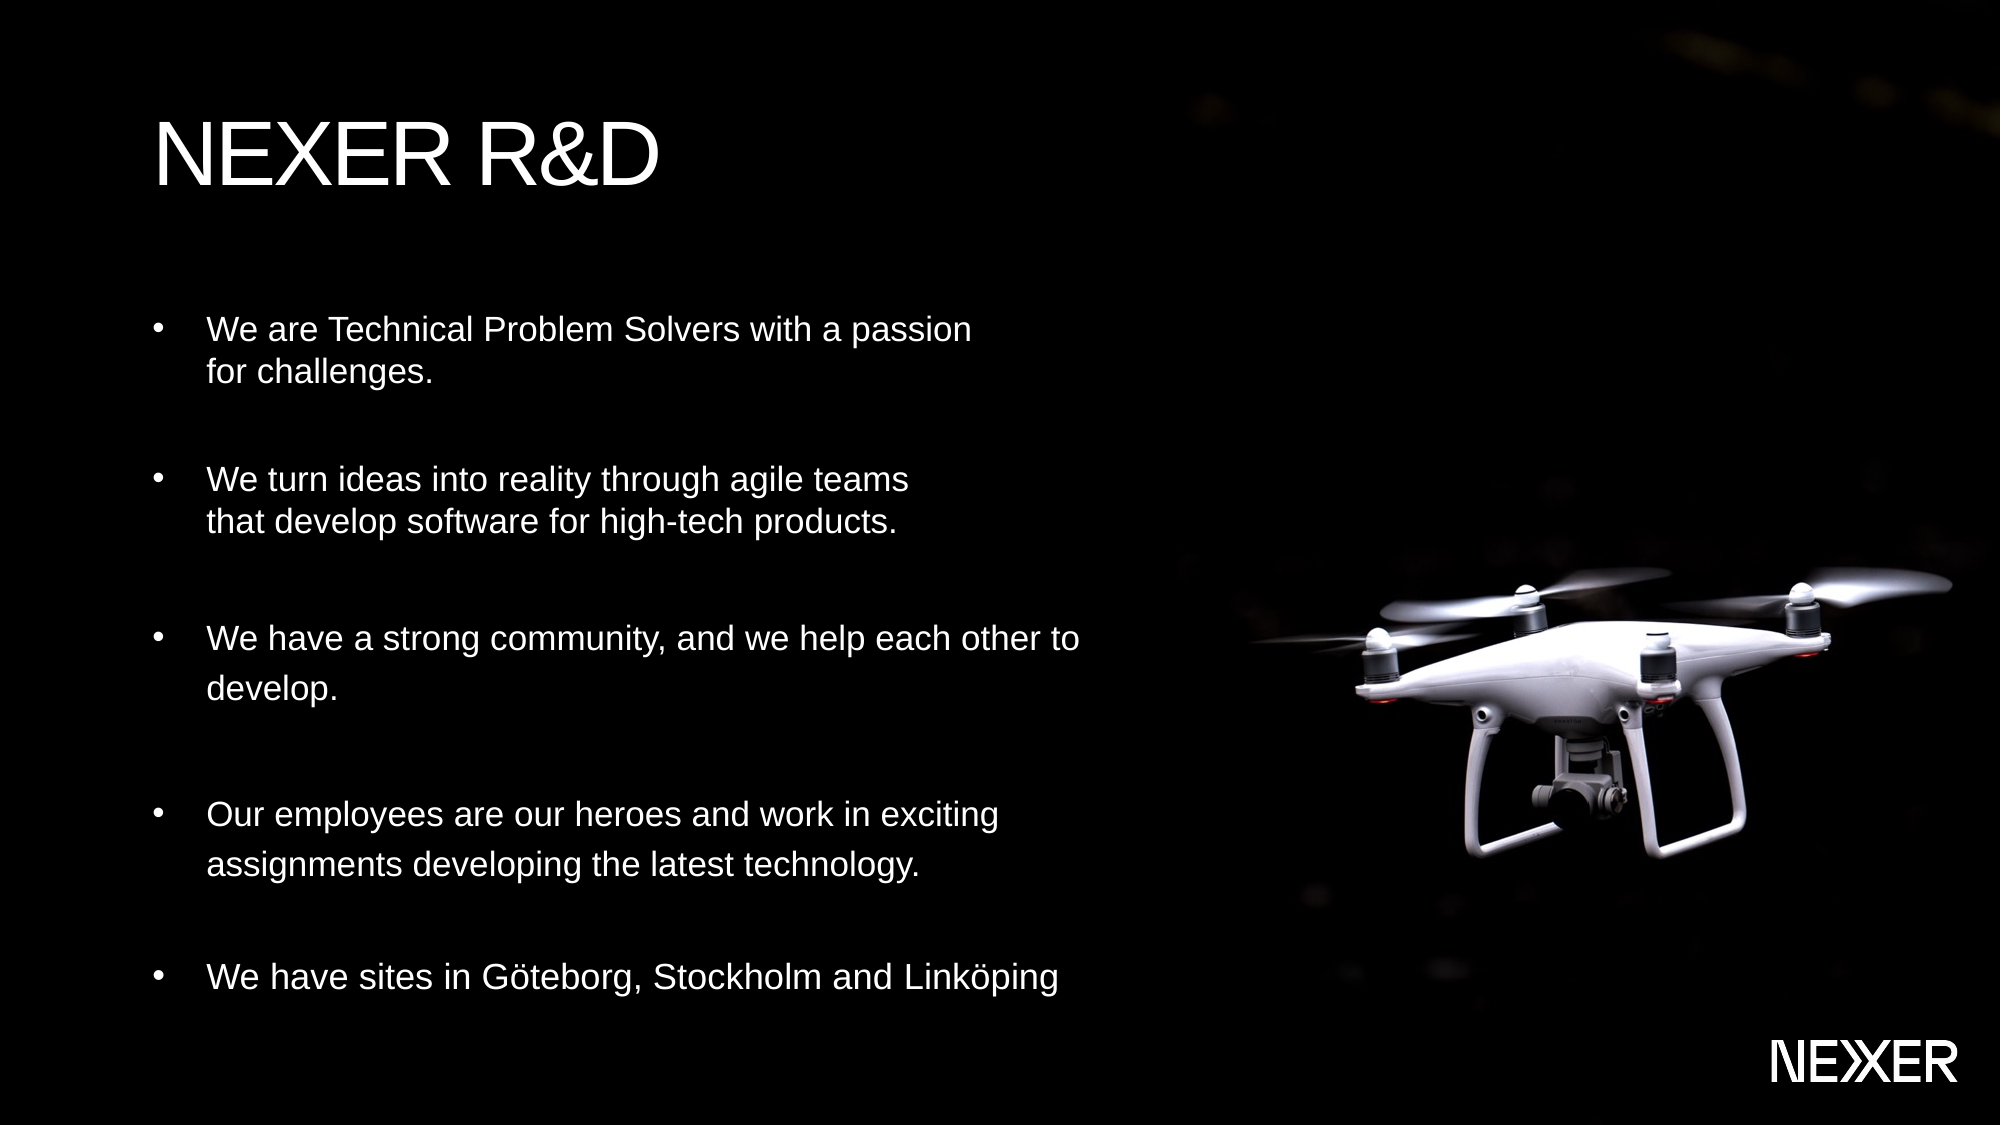

Nexer r&d
We are Technical Problem Solvers with a passion
for challenges.

We turn ideas into reality through agile teams
that develop software for high-tech products.

We have a strong community, and we help each other to develop.

Our employees are our heroes and work in exciting assignments developing the latest technology.

We have sites in Göteborg, Stockholm and Linköping